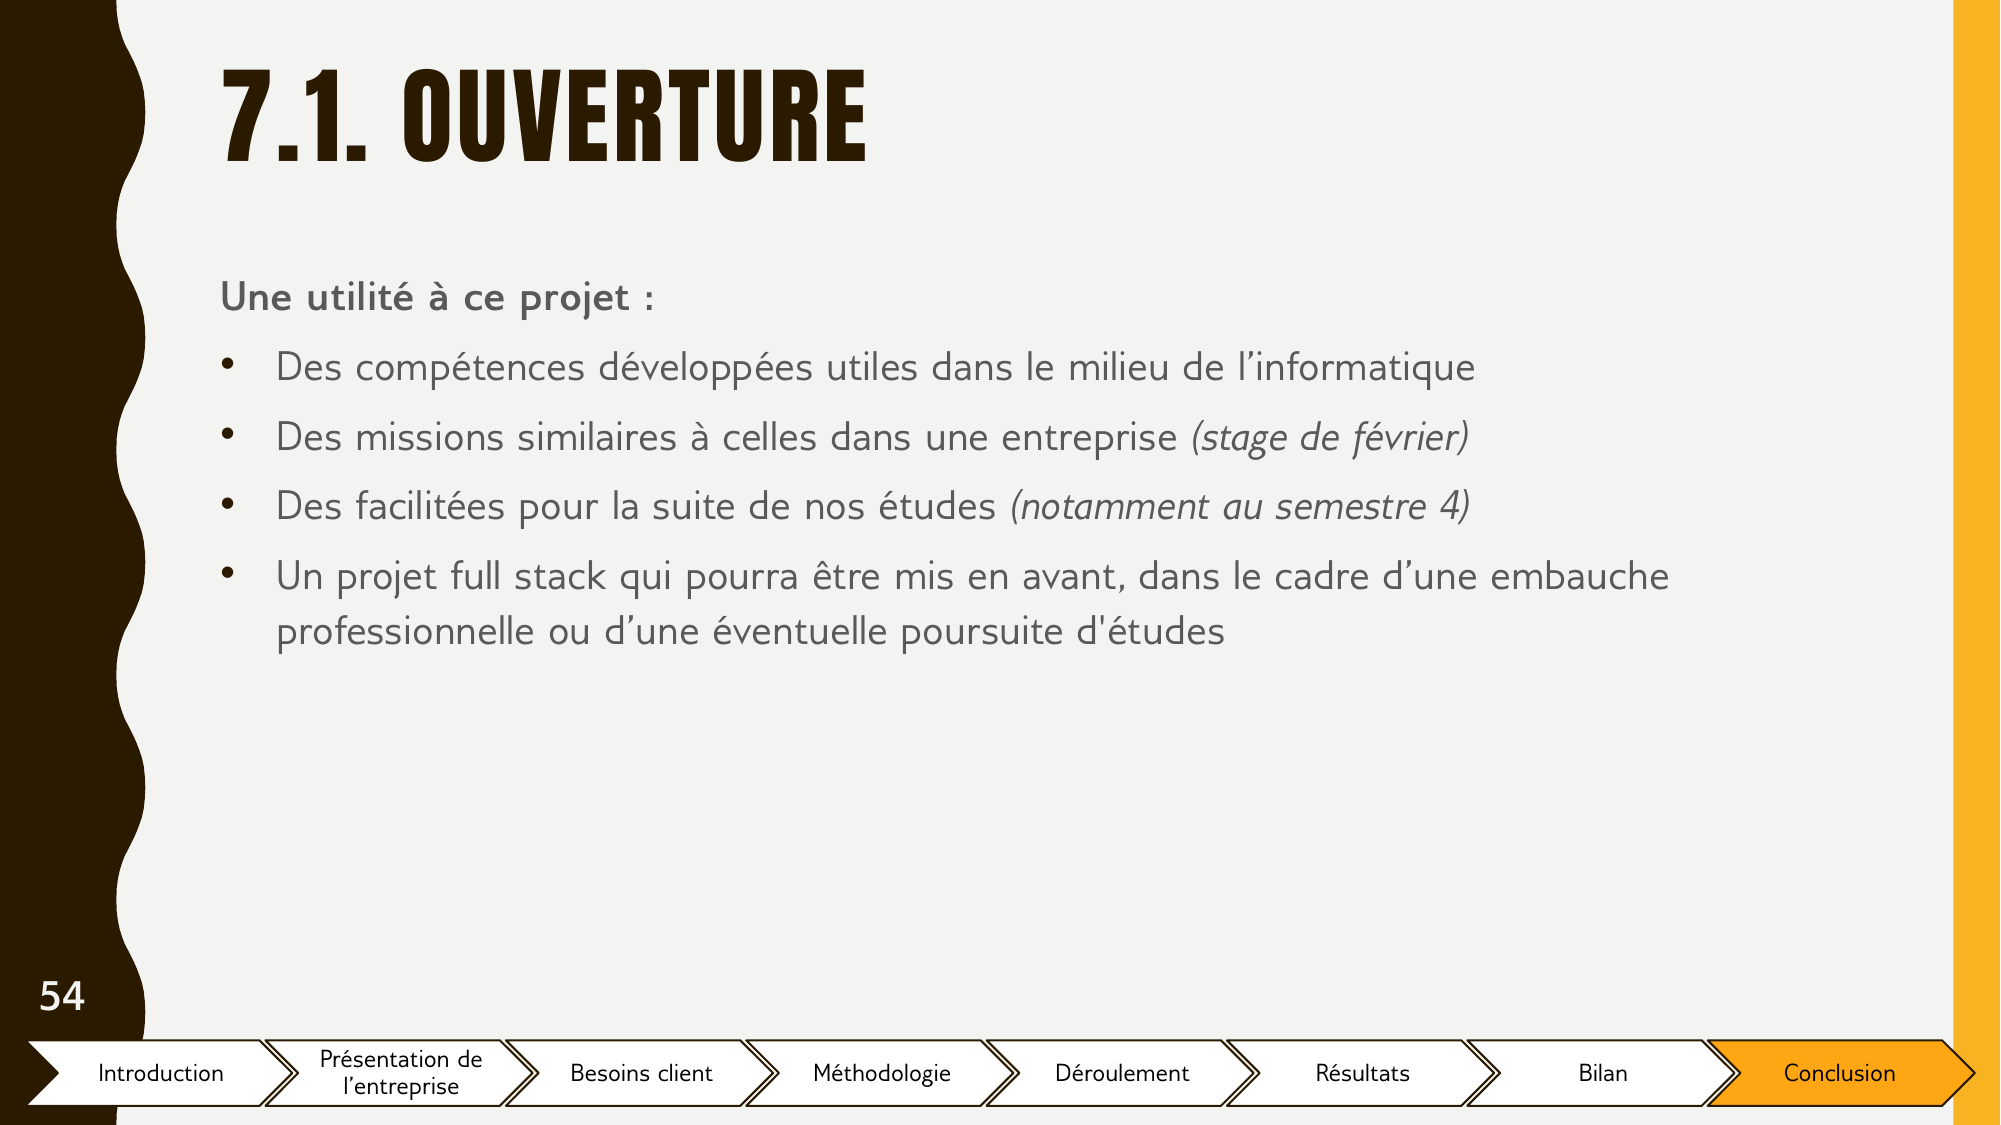

# 7.1. Ouverture
Une utilité à ce projet :
Des compétences développées utiles dans le milieu de l’informatique
Des missions similaires à celles dans une entreprise (stage de février)
Des facilitées pour la suite de nos études (notamment au semestre 4)
Un projet full stack qui pourra être mis en avant, dans le cadre d’une embauche professionnelle ou d’une éventuelle poursuite d'études
54
Introduction
Présentation de l’entreprise
Besoins client
Méthodologie
Déroulement
Résultats
Bilan
Conclusion